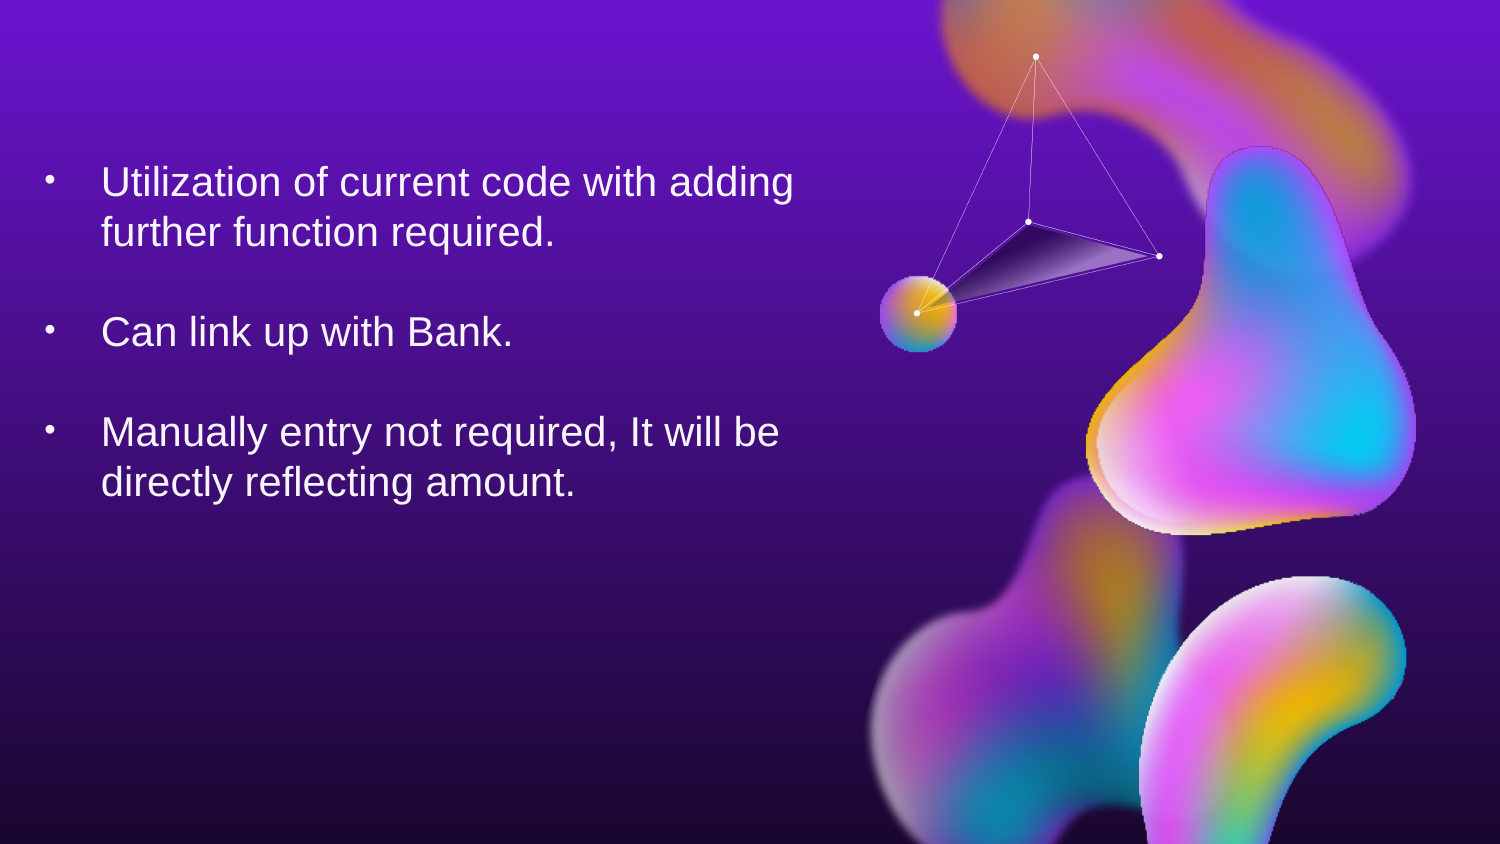

Utilization of current code with adding further function required.

Can link up with Bank.

Manually entry not required, It will be directly reflecting amount.